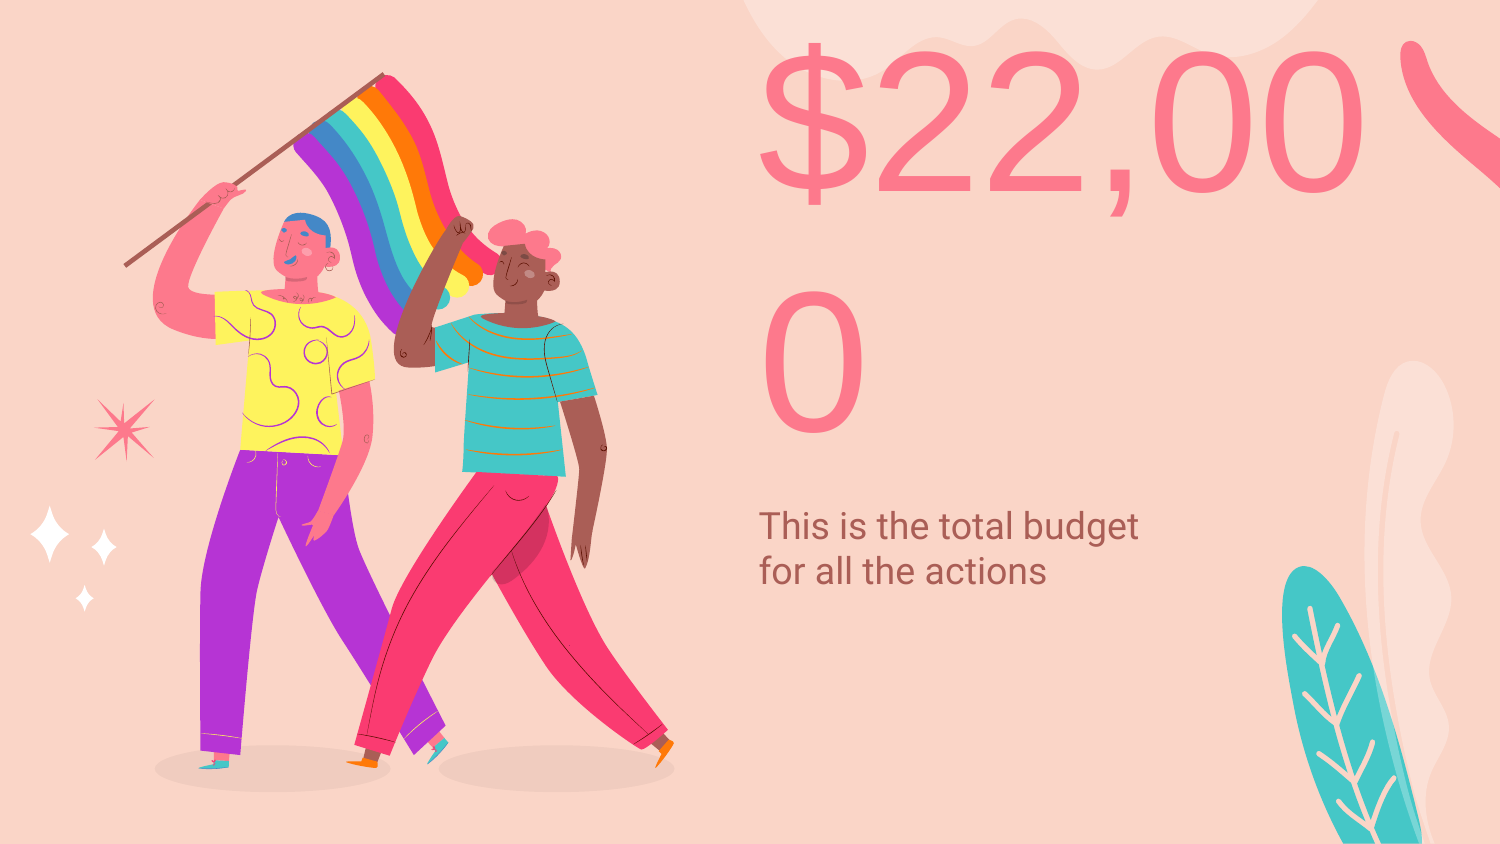

# $22,000
This is the total budget for all the actions